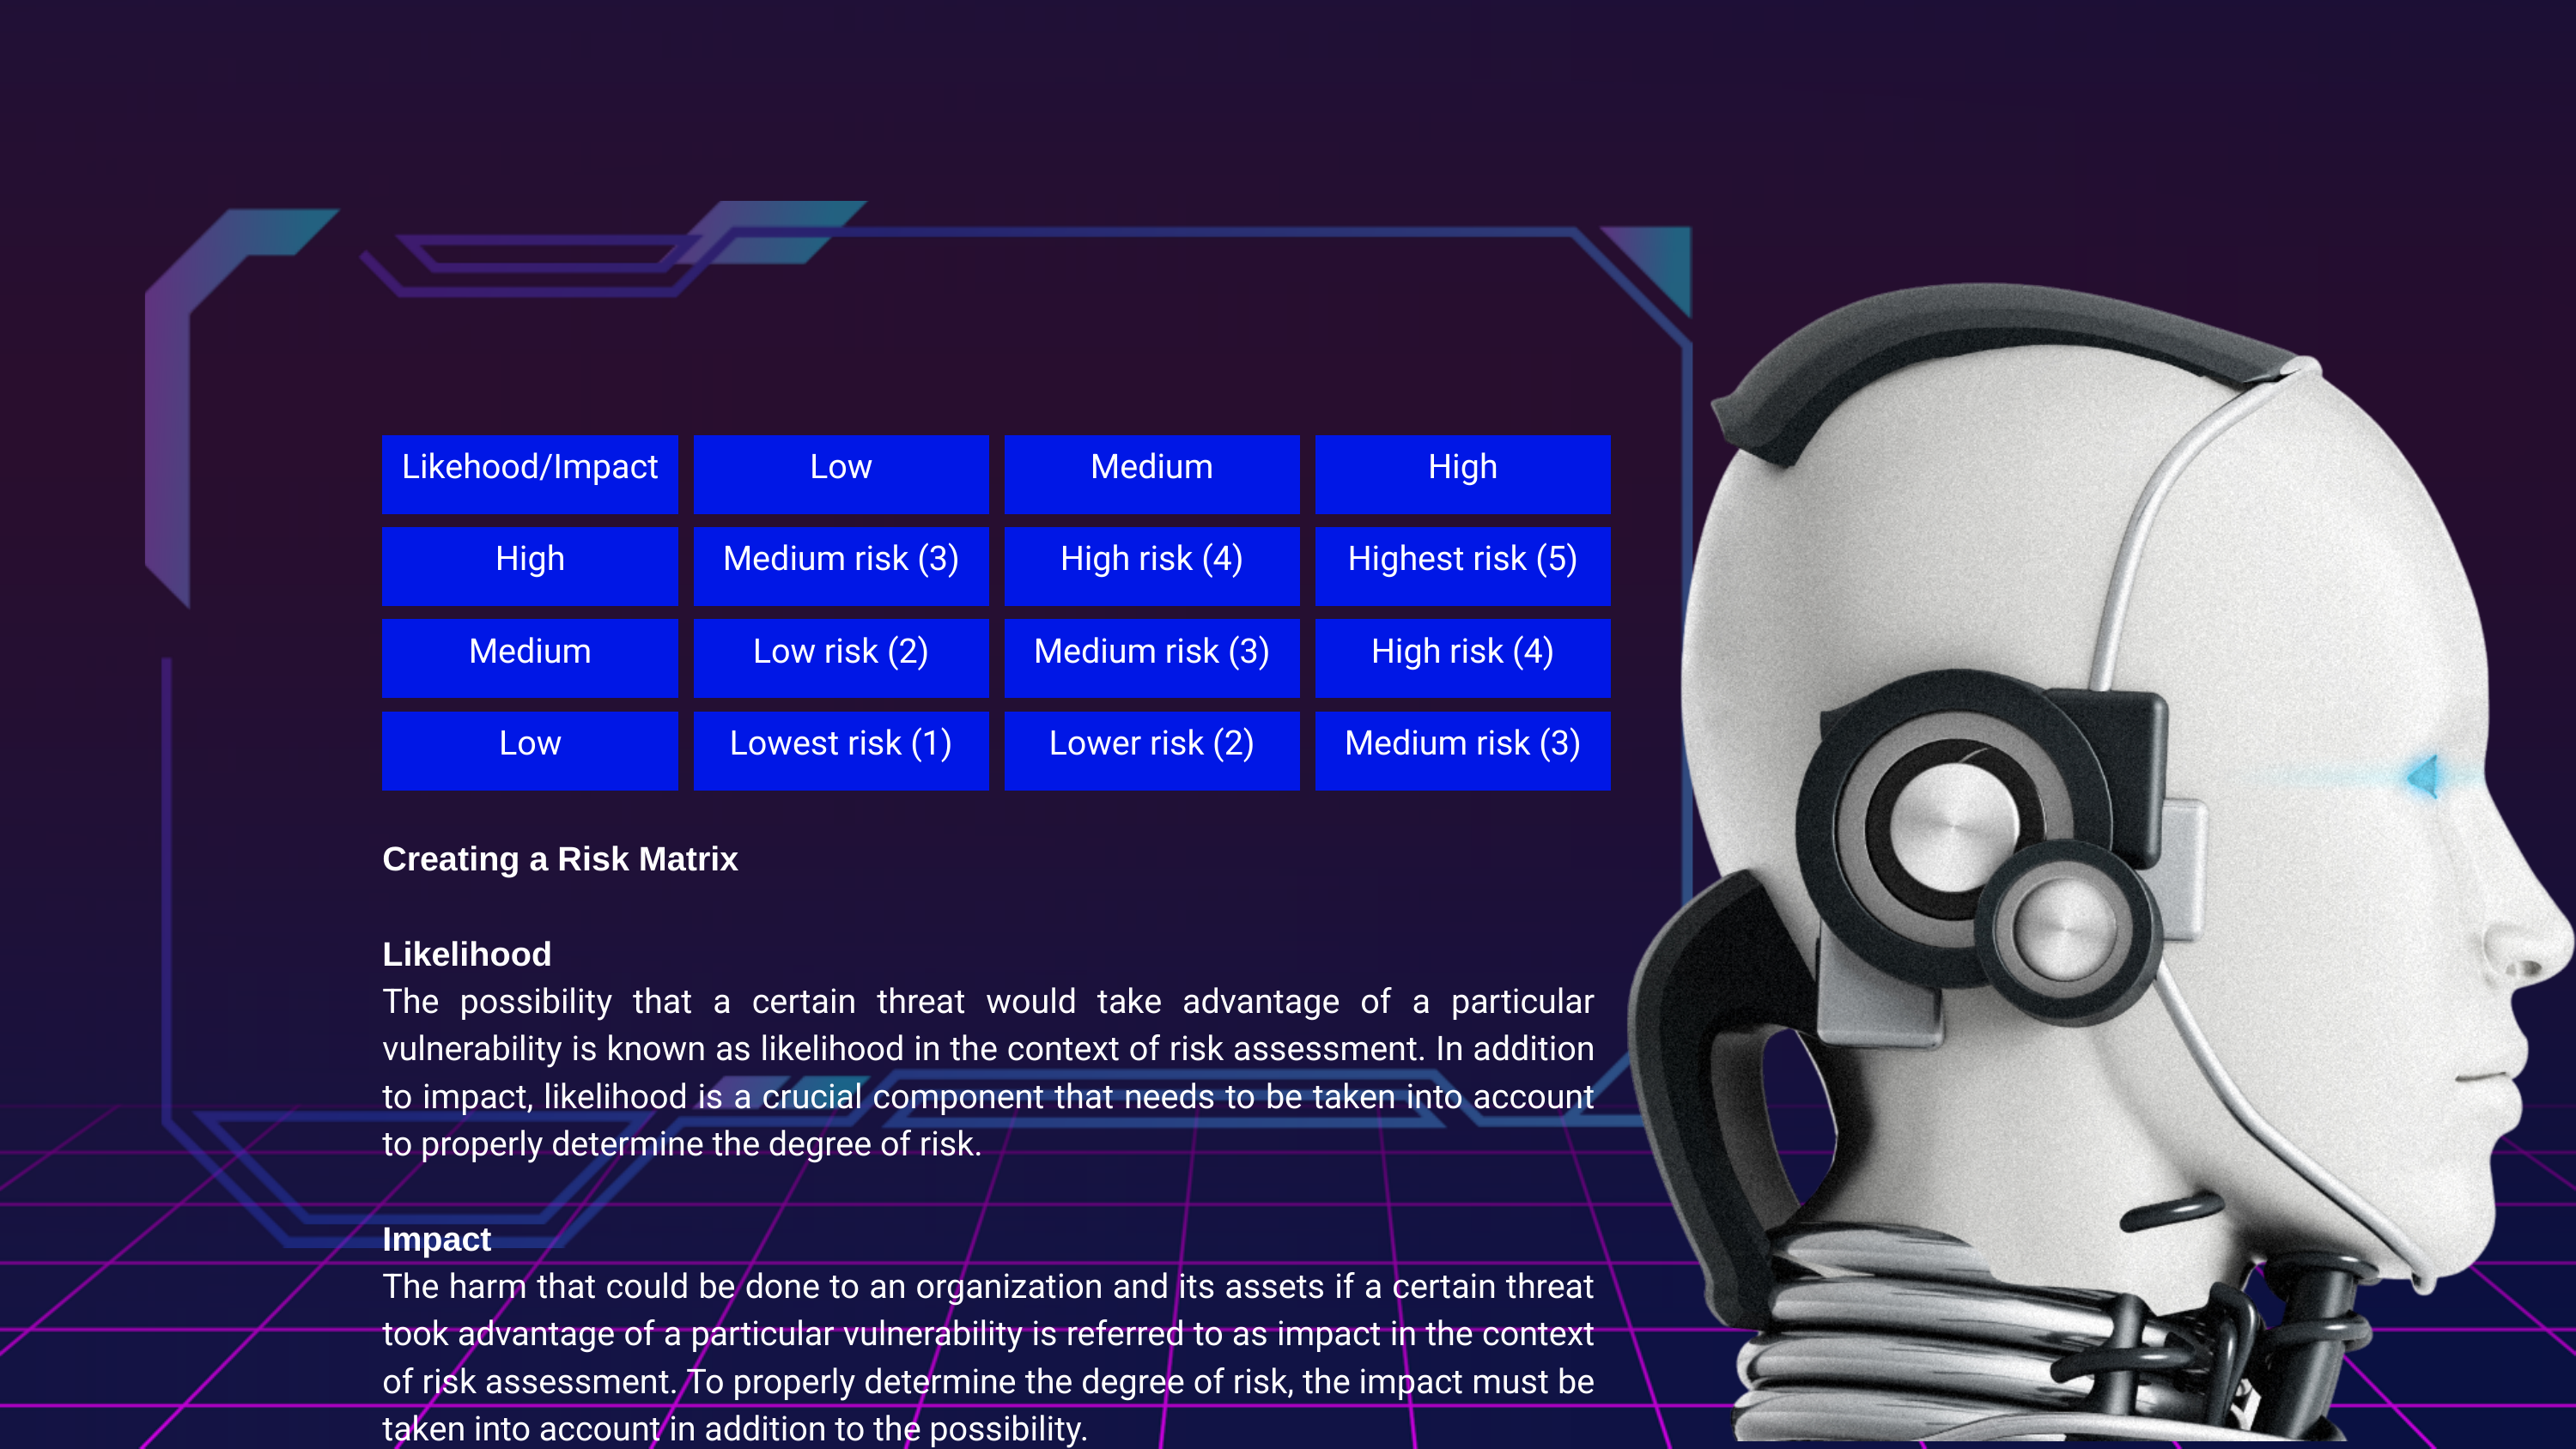

Likehood/Impact

Low

Medium

High

High

Medium risk (3)

High risk (4)

Highest risk (5)

Medium

Low risk (2)

Medium risk (3)

High risk (4)

Low

Lowest risk (1)

Lower risk (2)

Medium risk (3)
Creating a Risk Matrix

Likelihood
The possibility that a certain threat would take advantage of a particular vulnerability is known as likelihood in the context of risk assessment. In addition to impact, likelihood is a crucial component that needs to be taken into account to properly determine the degree of risk.

Impact
The harm that could be done to an organization and its assets if a certain threat took advantage of a particular vulnerability is referred to as impact in the context of risk assessment. To properly determine the degree of risk, the impact must be taken into account in addition to the possibility.